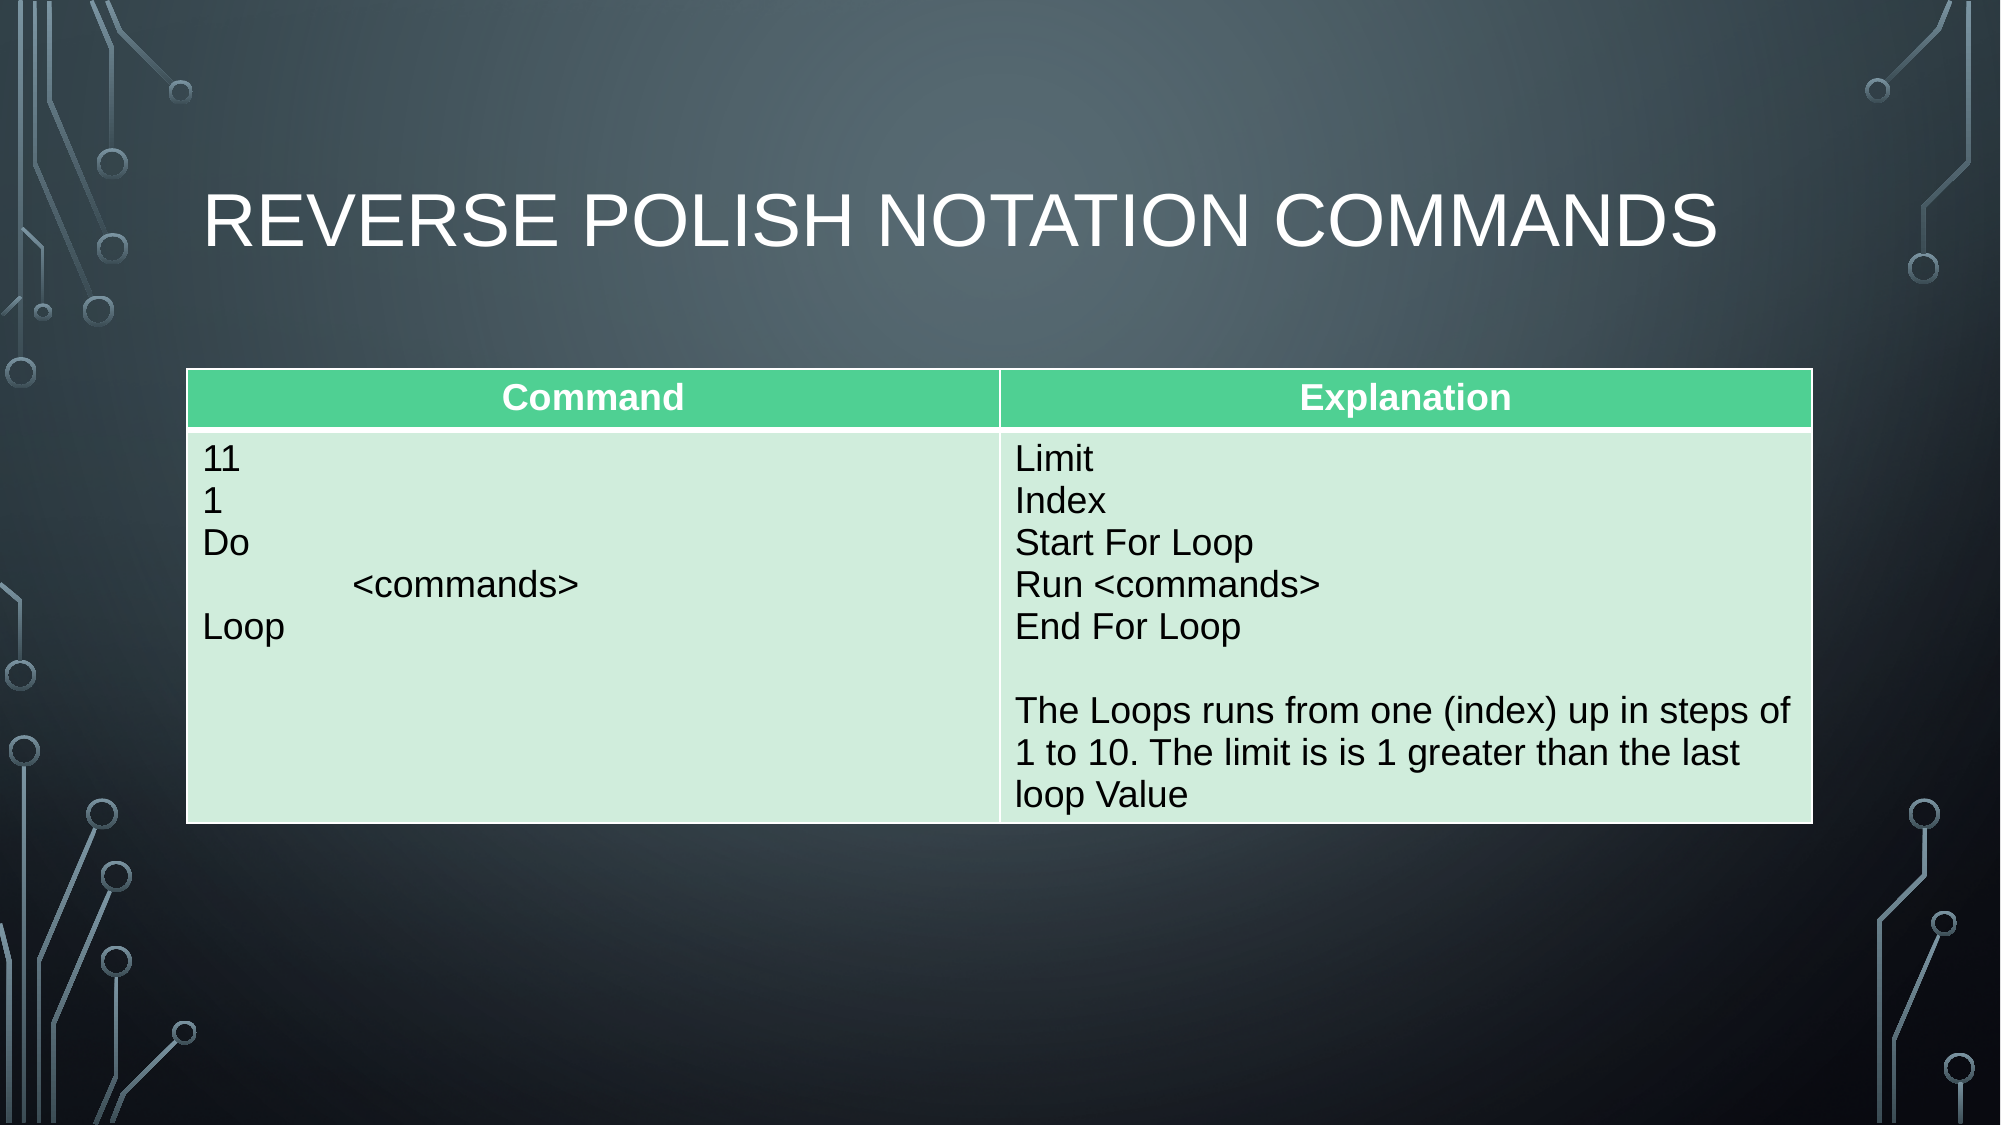

# Reverse Polish Notation Commands
| Command | Explanation |
| --- | --- |
| 11 1 Do <commands> Loop | Limit Index Start For Loop Run <commands> End For Loop The Loops runs from one (index) up in steps of 1 to 10. The limit is is 1 greater than the last loop Value |